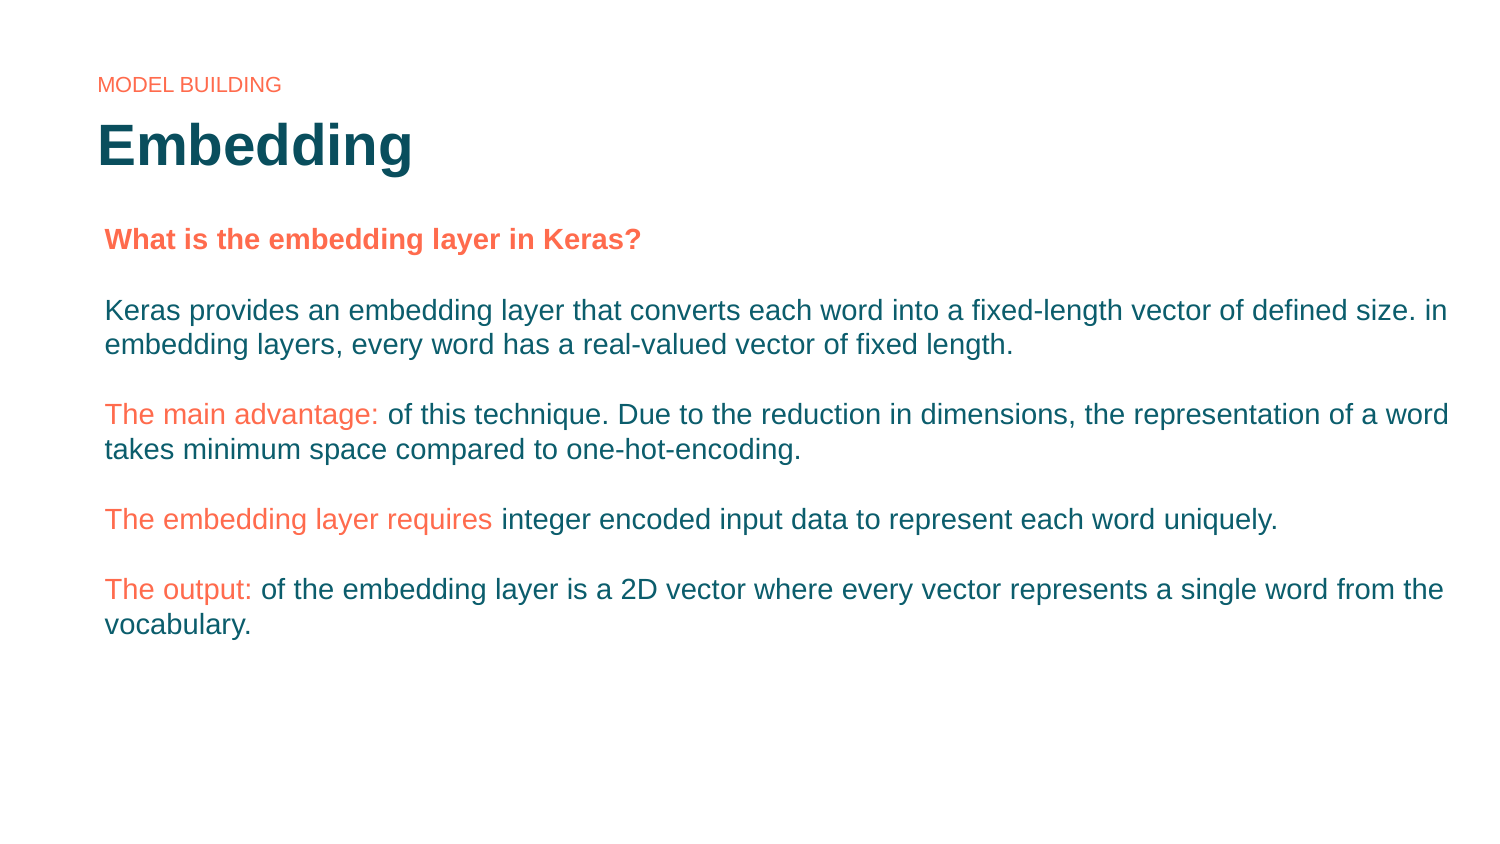

Model building
# Embedding
What is the embedding layer in Keras?

Keras provides an embedding layer that converts each word into a fixed-length vector of defined size. in embedding layers, every word has a real-valued vector of fixed length.

The main advantage: of this technique. Due to the reduction in dimensions, the representation of a word takes minimum space compared to one-hot-encoding.

The embedding layer requires integer encoded input data to represent each word uniquely.

The output: of the embedding layer is a 2D vector where every vector represents a single word from the vocabulary.